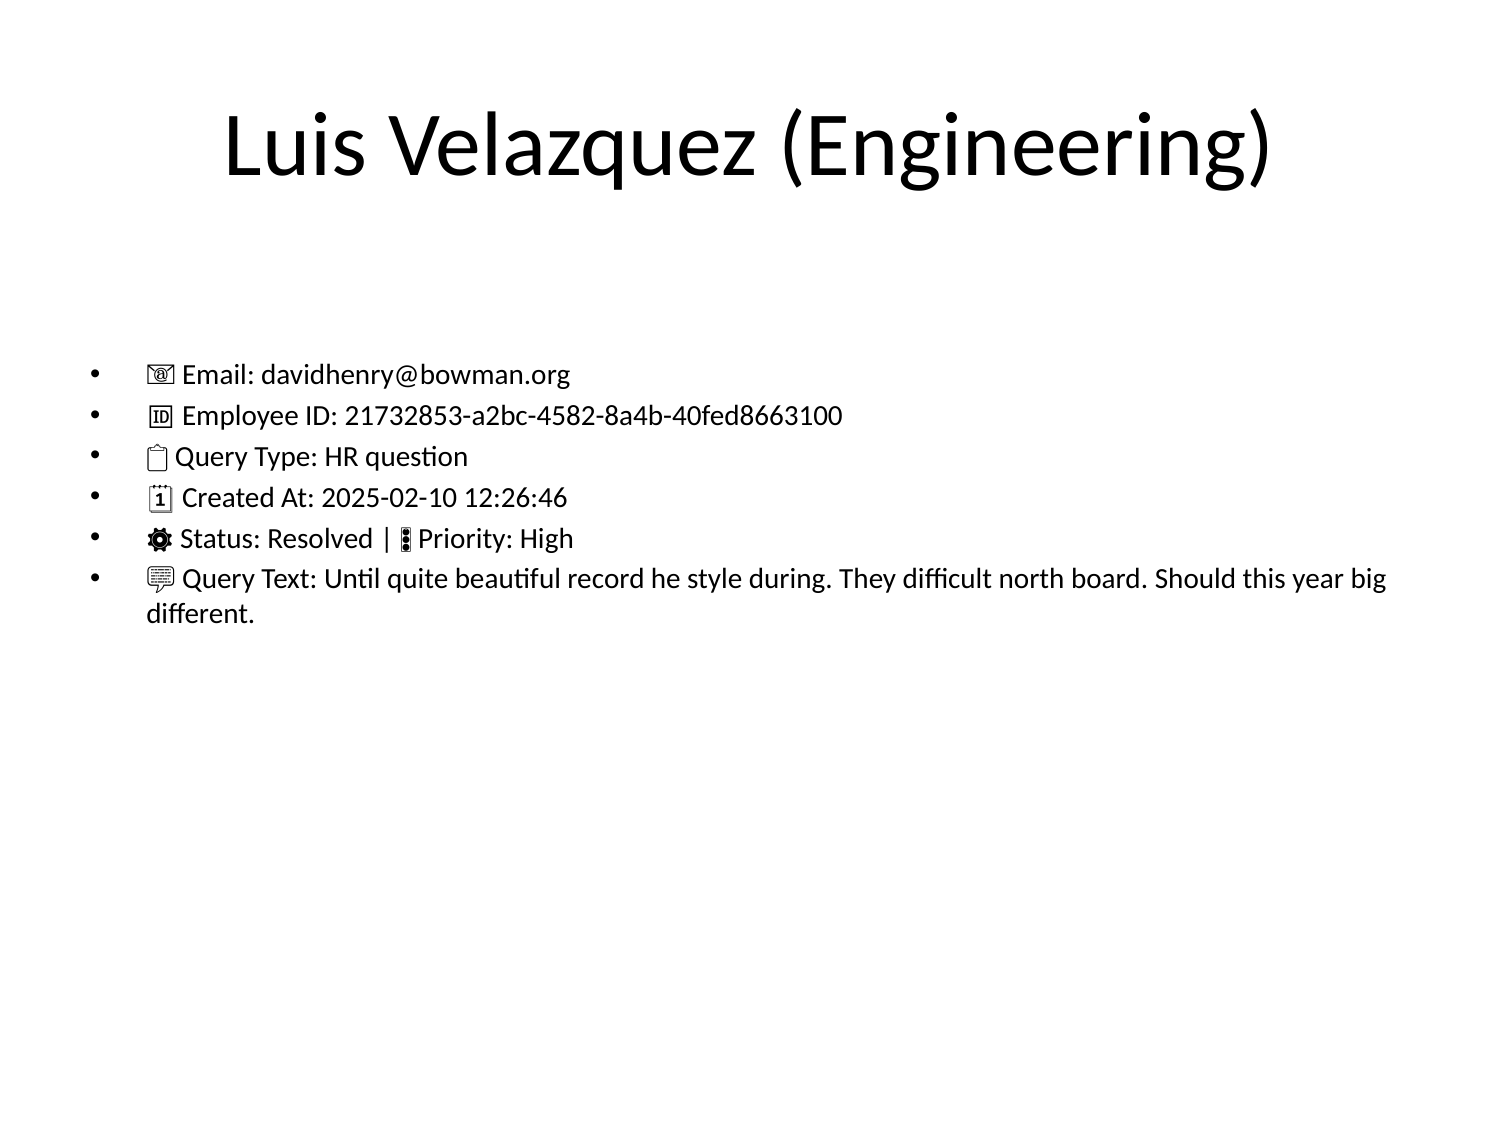

# Luis Velazquez (Engineering)

📧 Email: davidhenry@bowman.org
🆔 Employee ID: 21732853-a2bc-4582-8a4b-40fed8663100
📋 Query Type: HR question
🗓 Created At: 2025-02-10 12:26:46
⚙ Status: Resolved | 🚦 Priority: High
💬 Query Text: Until quite beautiful record he style during. They difficult north board. Should this year big different.